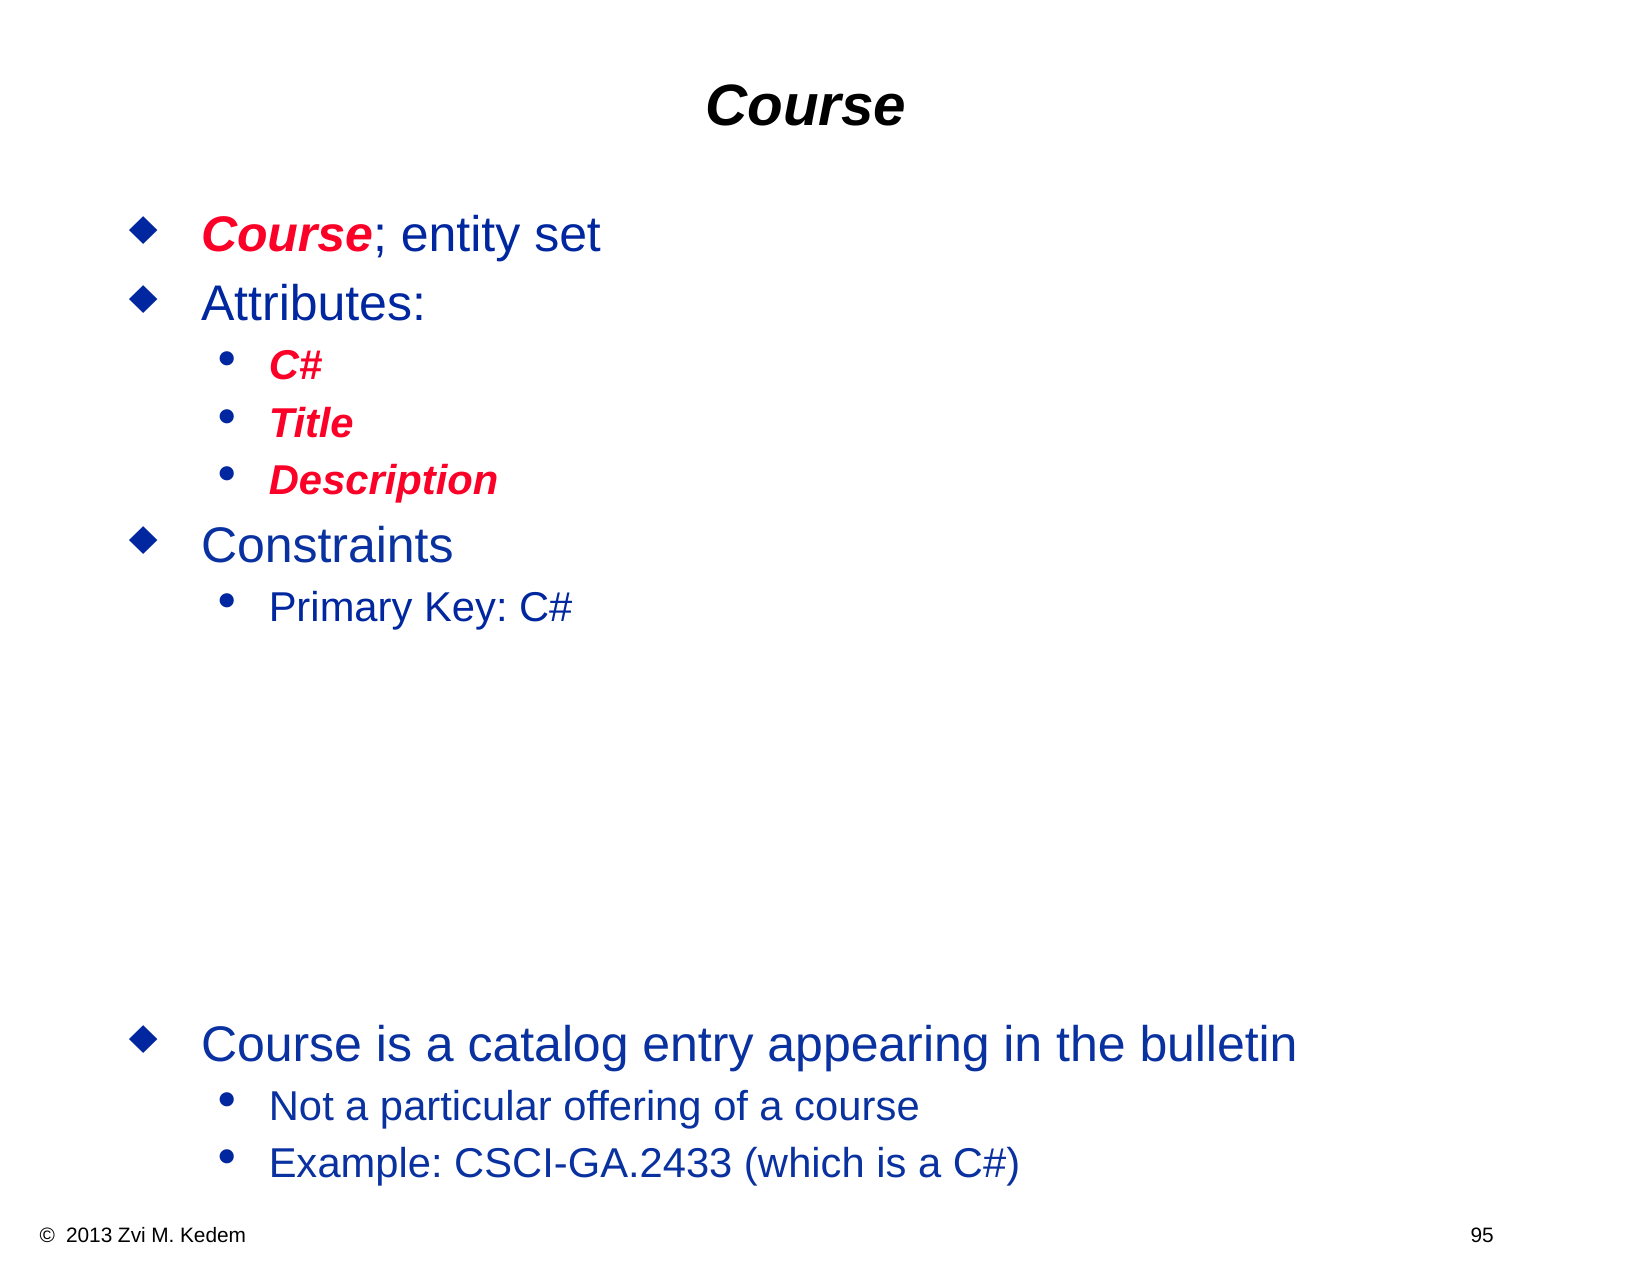

# Course
Course; entity set
Attributes:
C#
Title
Description
Constraints
Primary Key: C#

Course is a catalog entry appearing in the bulletin
Not a particular offering of a course
Example: CSCI-GA.2433 (which is a C#)